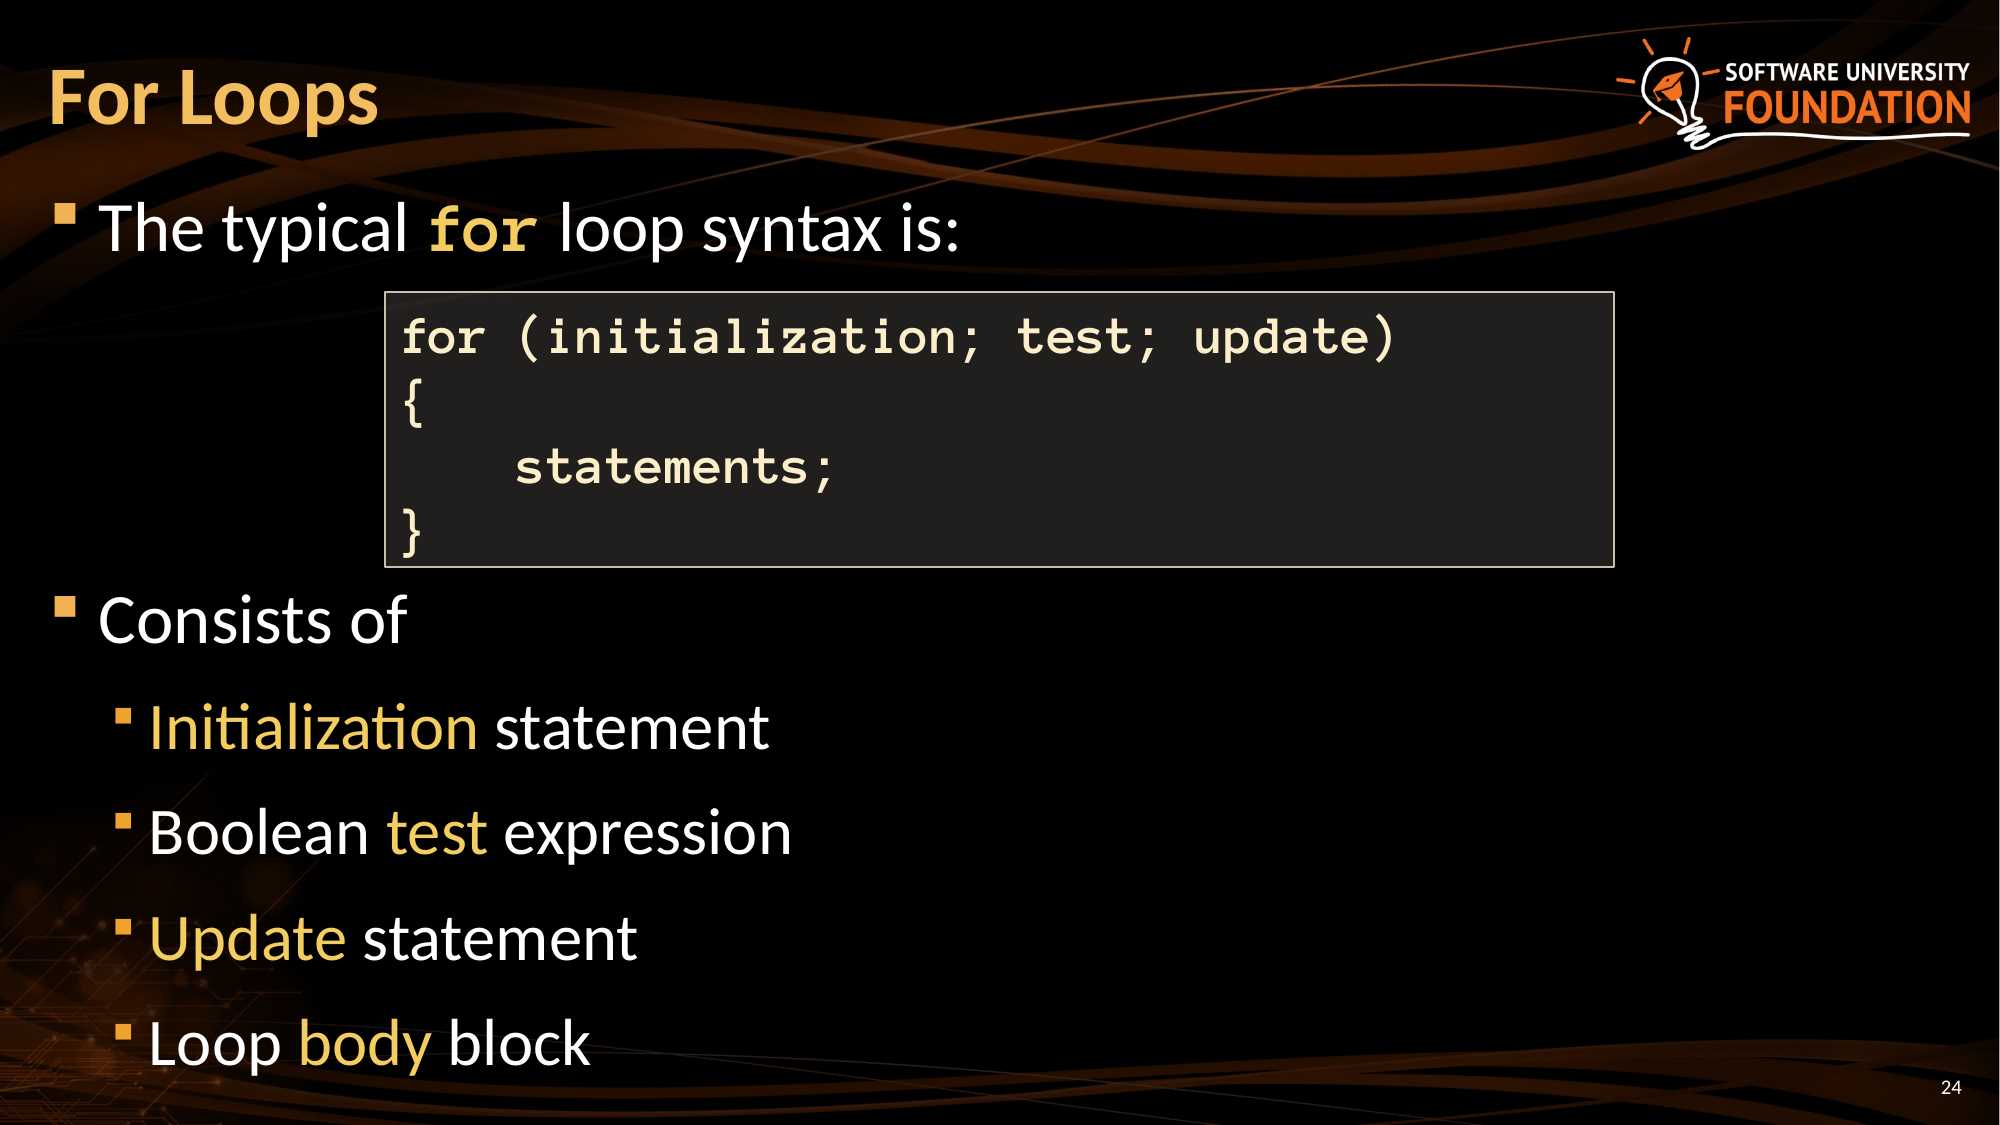

# For Loops
The typical for loop syntax is:

Consists of
Initialization statement
Boolean test expression
Update statement
Loop body block
for (initialization; test; update)
{
    statements;
}
24